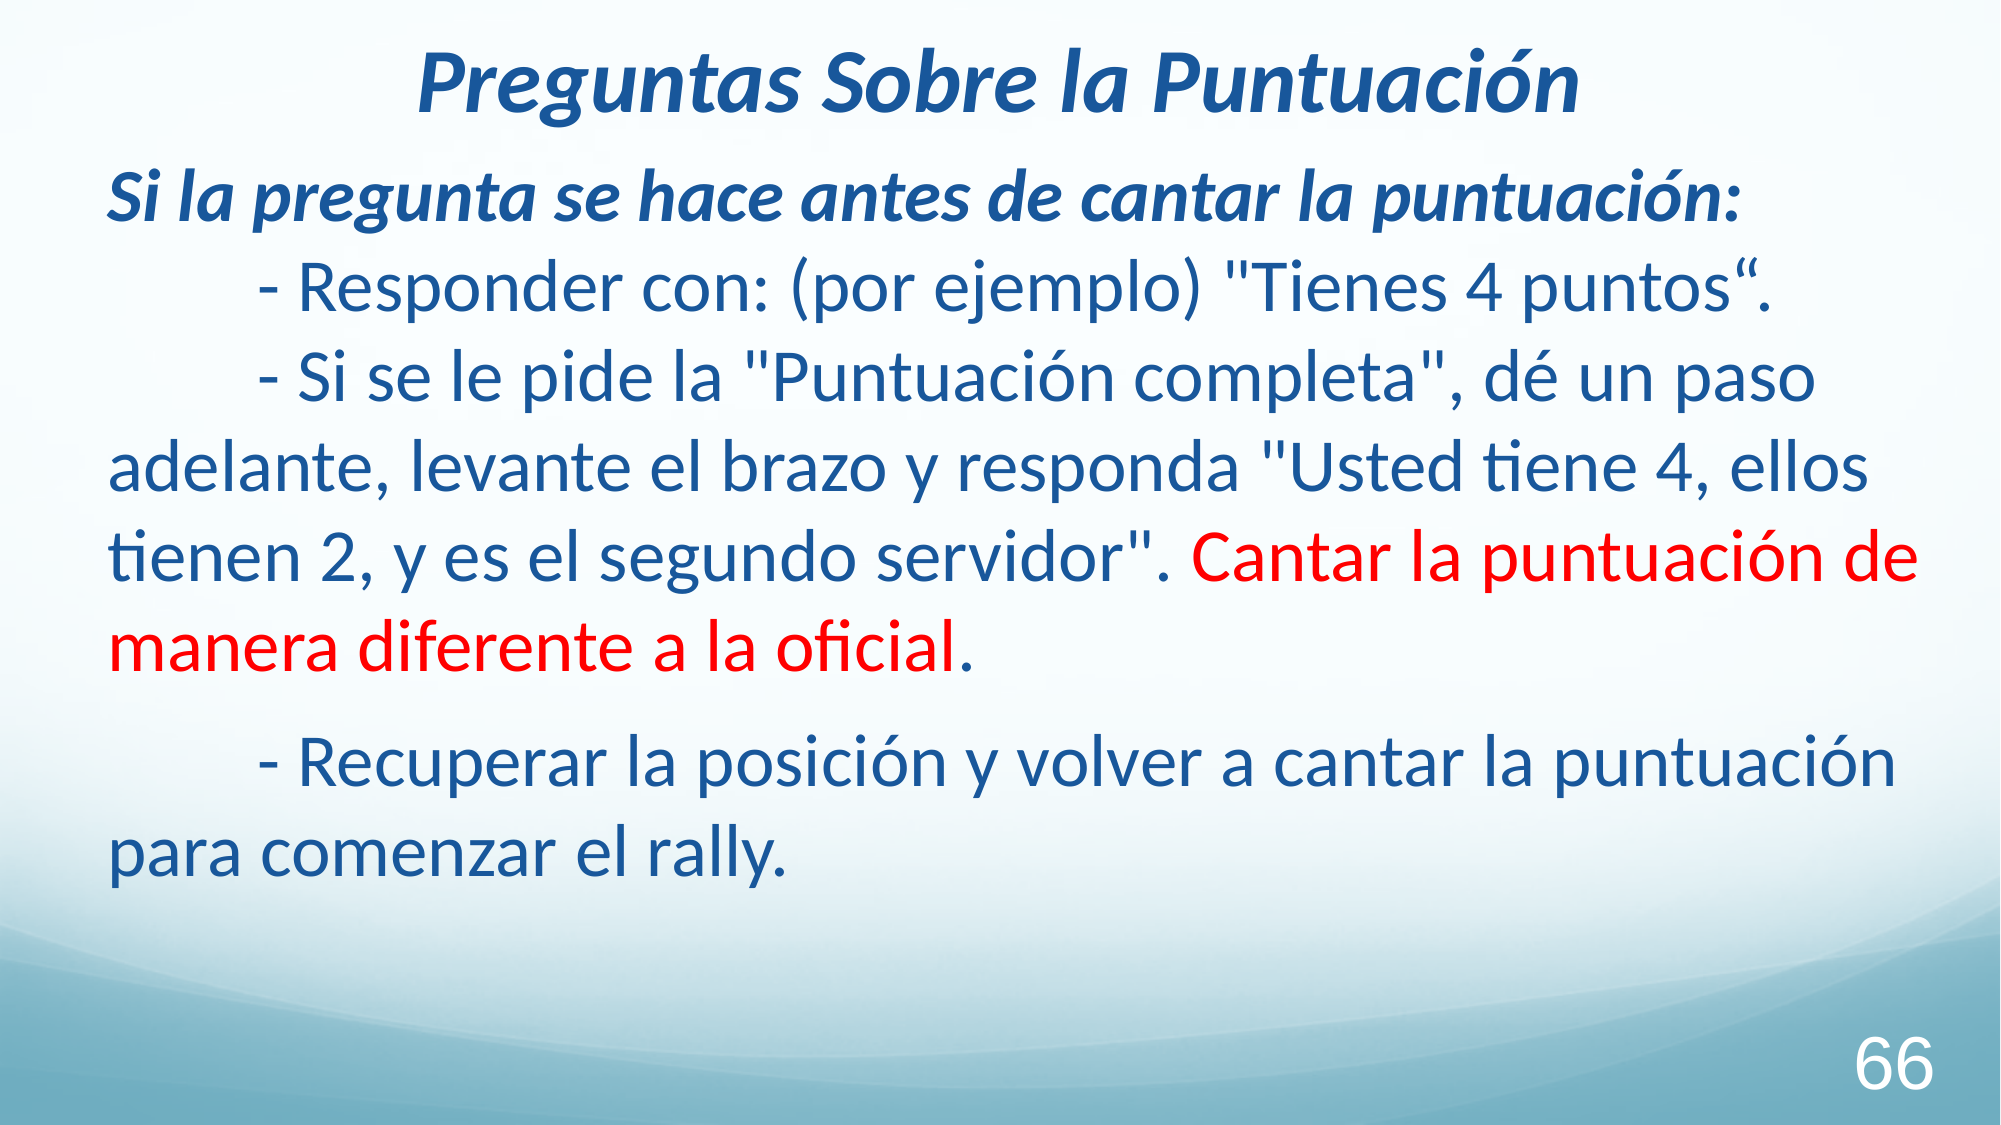

# Preguntas Sobre la Puntuación
Si la pregunta se hace antes de cantar la puntuación:
	- Responder con: (por ejemplo) "Tienes 4 puntos“.
	- Si se le pide la "Puntuación completa", dé un paso adelante, levante el brazo y responda "Usted tiene 4, ellos tienen 2, y es el segundo servidor". Cantar la puntuación de manera diferente a la oficial.
	- Recuperar la posición y volver a cantar la puntuación para comenzar el rally.
66